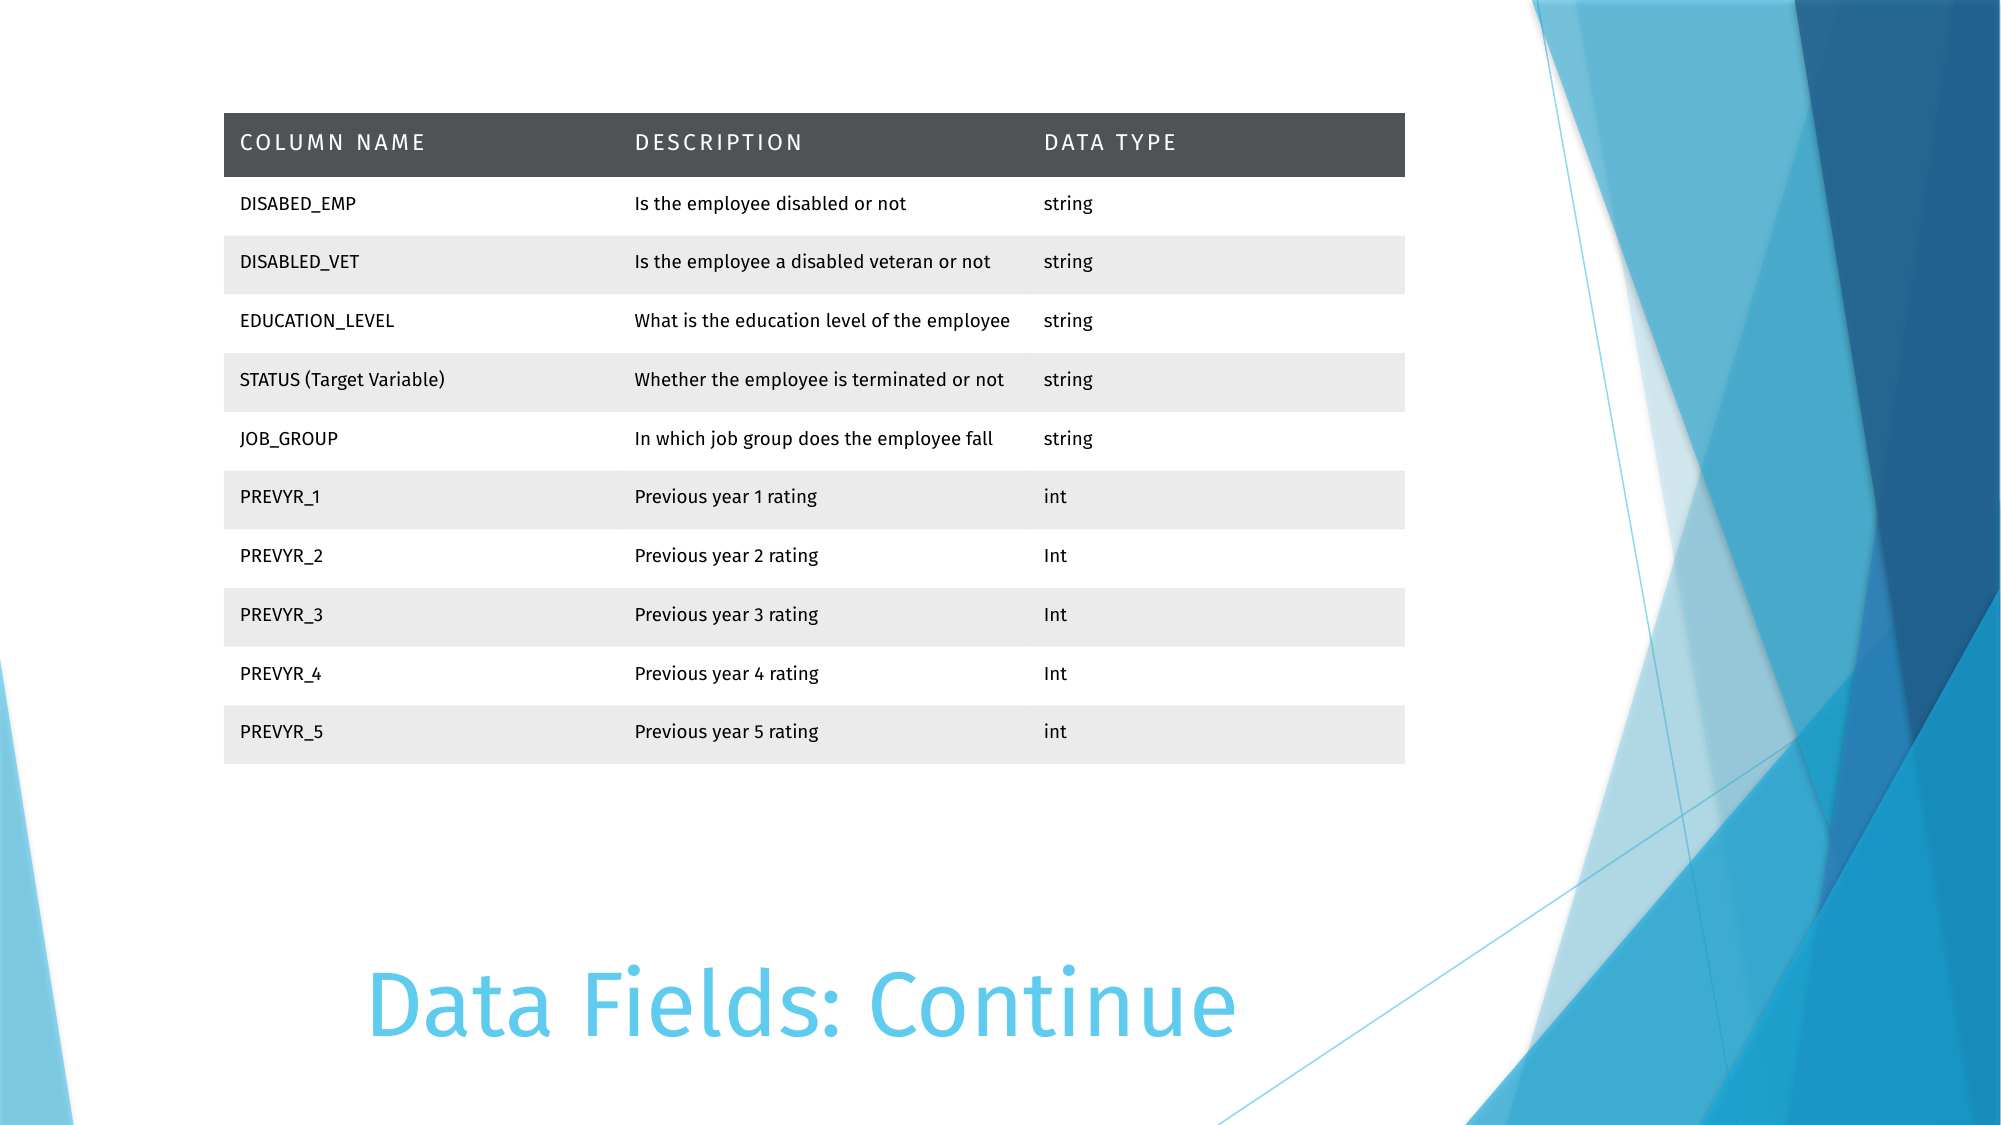

| Column Name | Description | Data Type |
| --- | --- | --- |
| DISABED\_EMP | Is the employee disabled or not | string |
| DISABLED\_VET | Is the employee a disabled veteran or not | string |
| EDUCATION\_LEVEL | What is the education level of the employee | string |
| STATUS (Target Variable) | Whether the employee is terminated or not | string |
| JOB\_GROUP | In which job group does the employee fall | string |
| PREVYR\_1 | Previous year 1 rating | int |
| PREVYR\_2 | Previous year 2 rating | Int |
| PREVYR\_3 | Previous year 3 rating | Int |
| PREVYR\_4 | Previous year 4 rating | Int |
| PREVYR\_5 | Previous year 5 rating | int |
Data Fields: Continue